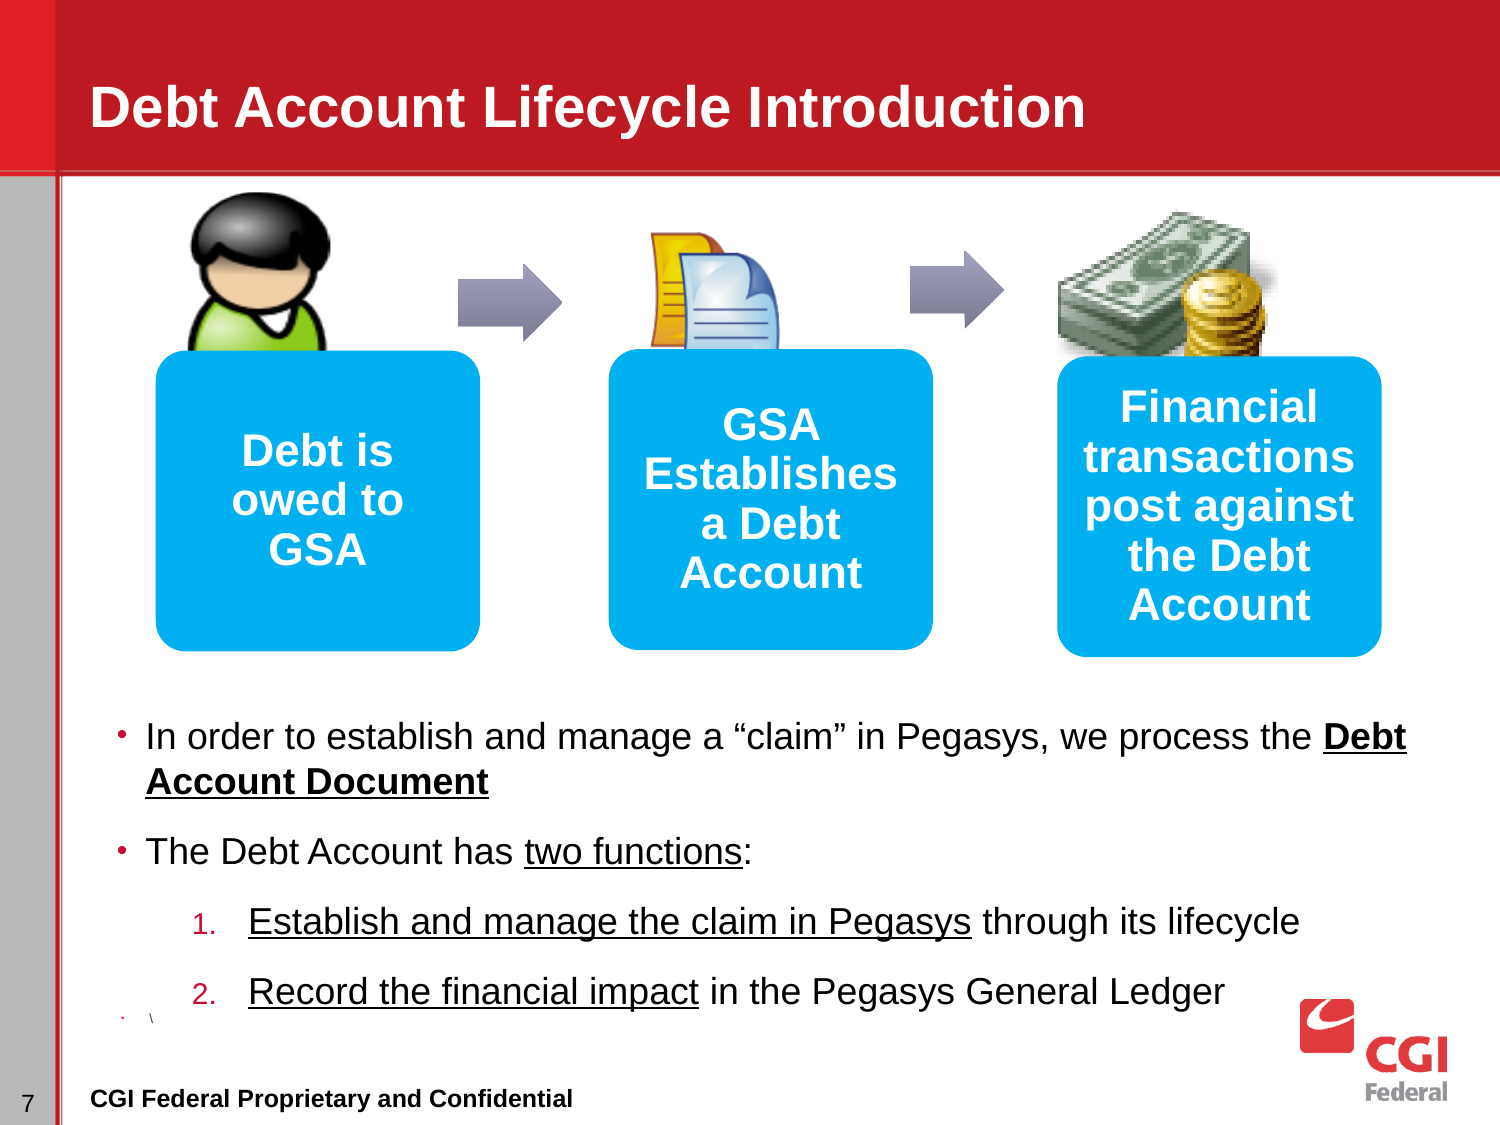

# Debt Account Lifecycle Introduction

GSA Establishes a Debt Account
Debt is owed to GSA
Financial transactions post against the Debt Account

\

In order to establish and manage a “claim” in Pegasys, we process the Debt Account Document
The Debt Account has two functions:
Establish and manage the claim in Pegasys through its lifecycle
Record the financial impact in the Pegasys General Ledger
7
CGI Federal Proprietary and Confidential